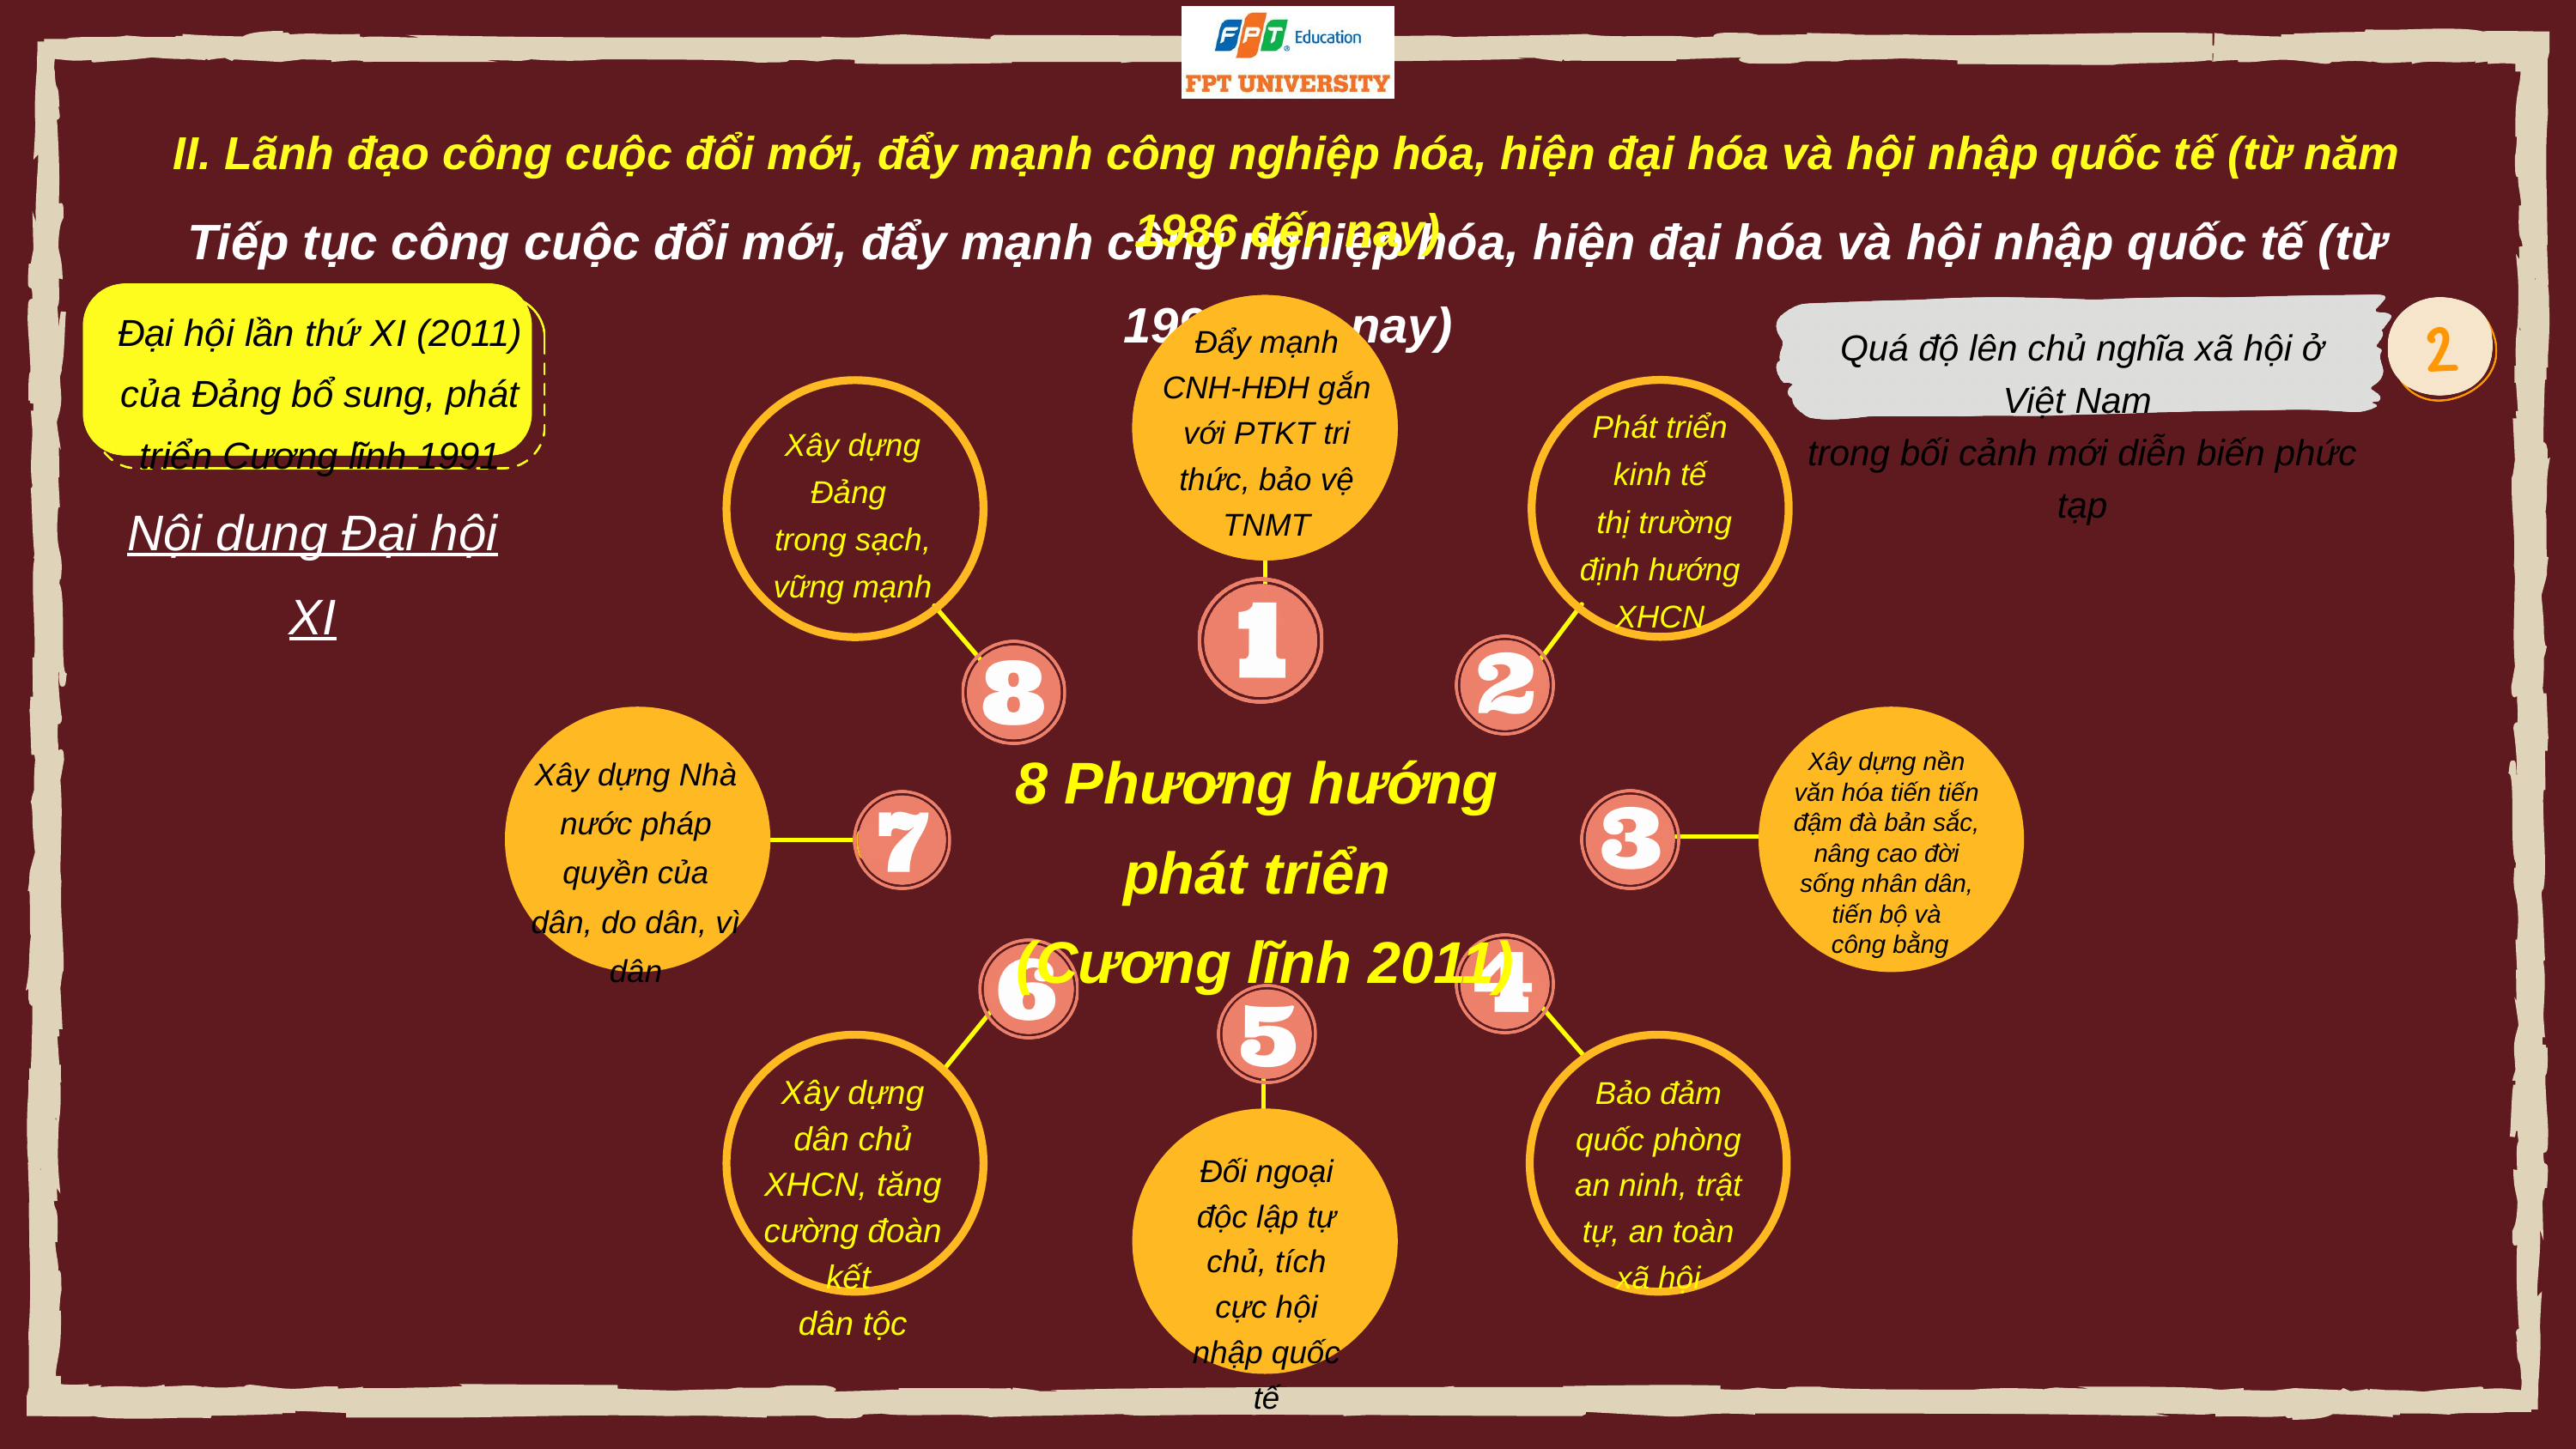

II. Lãnh đạo công cuộc đổi mới, đẩy mạnh công nghiệp hóa, hiện đại hóa và hội nhập quốc tế (từ năm 1986 đến nay)
Tiếp tục công cuộc đổi mới, đẩy mạnh công nghiệp hóa, hiện đại hóa và hội nhập quốc tế (từ 1996 đến nay)

Đại hội lần thứ XI (2011)
của Đảng bổ sung, phát triển Cương lĩnh 1991

Quá độ lên chủ nghĩa xã hội ở Việt Nam
trong bối cảnh mới diễn biến phức tạp
Đẩy mạnh CNH-HĐH gắn với PTKT tri thức, bảo vệ TNMT

Phát triển kinh tế
 thị trường định hướng XHCN
Xây dựng Đảng
trong sạch, vững mạnh
Nội dung Đại hội XI

8 Phương hướng
phát triển
(Cương lĩnh 2011)
Xây dựng Nhà nước pháp quyền của dân, do dân, vì dân
Xây dựng nền văn hóa tiến tiến đậm đà bản sắc, nâng cao đời sống nhân dân, tiến bộ và
 công bằng

Xây dựng dân chủ XHCN, tăng cường đoàn kết
dân tộc
Bảo đảm quốc phòng an ninh, trật tự, an toàn xã hội
Đối ngoại độc lập tự chủ, tích cực hội nhập quốc tế